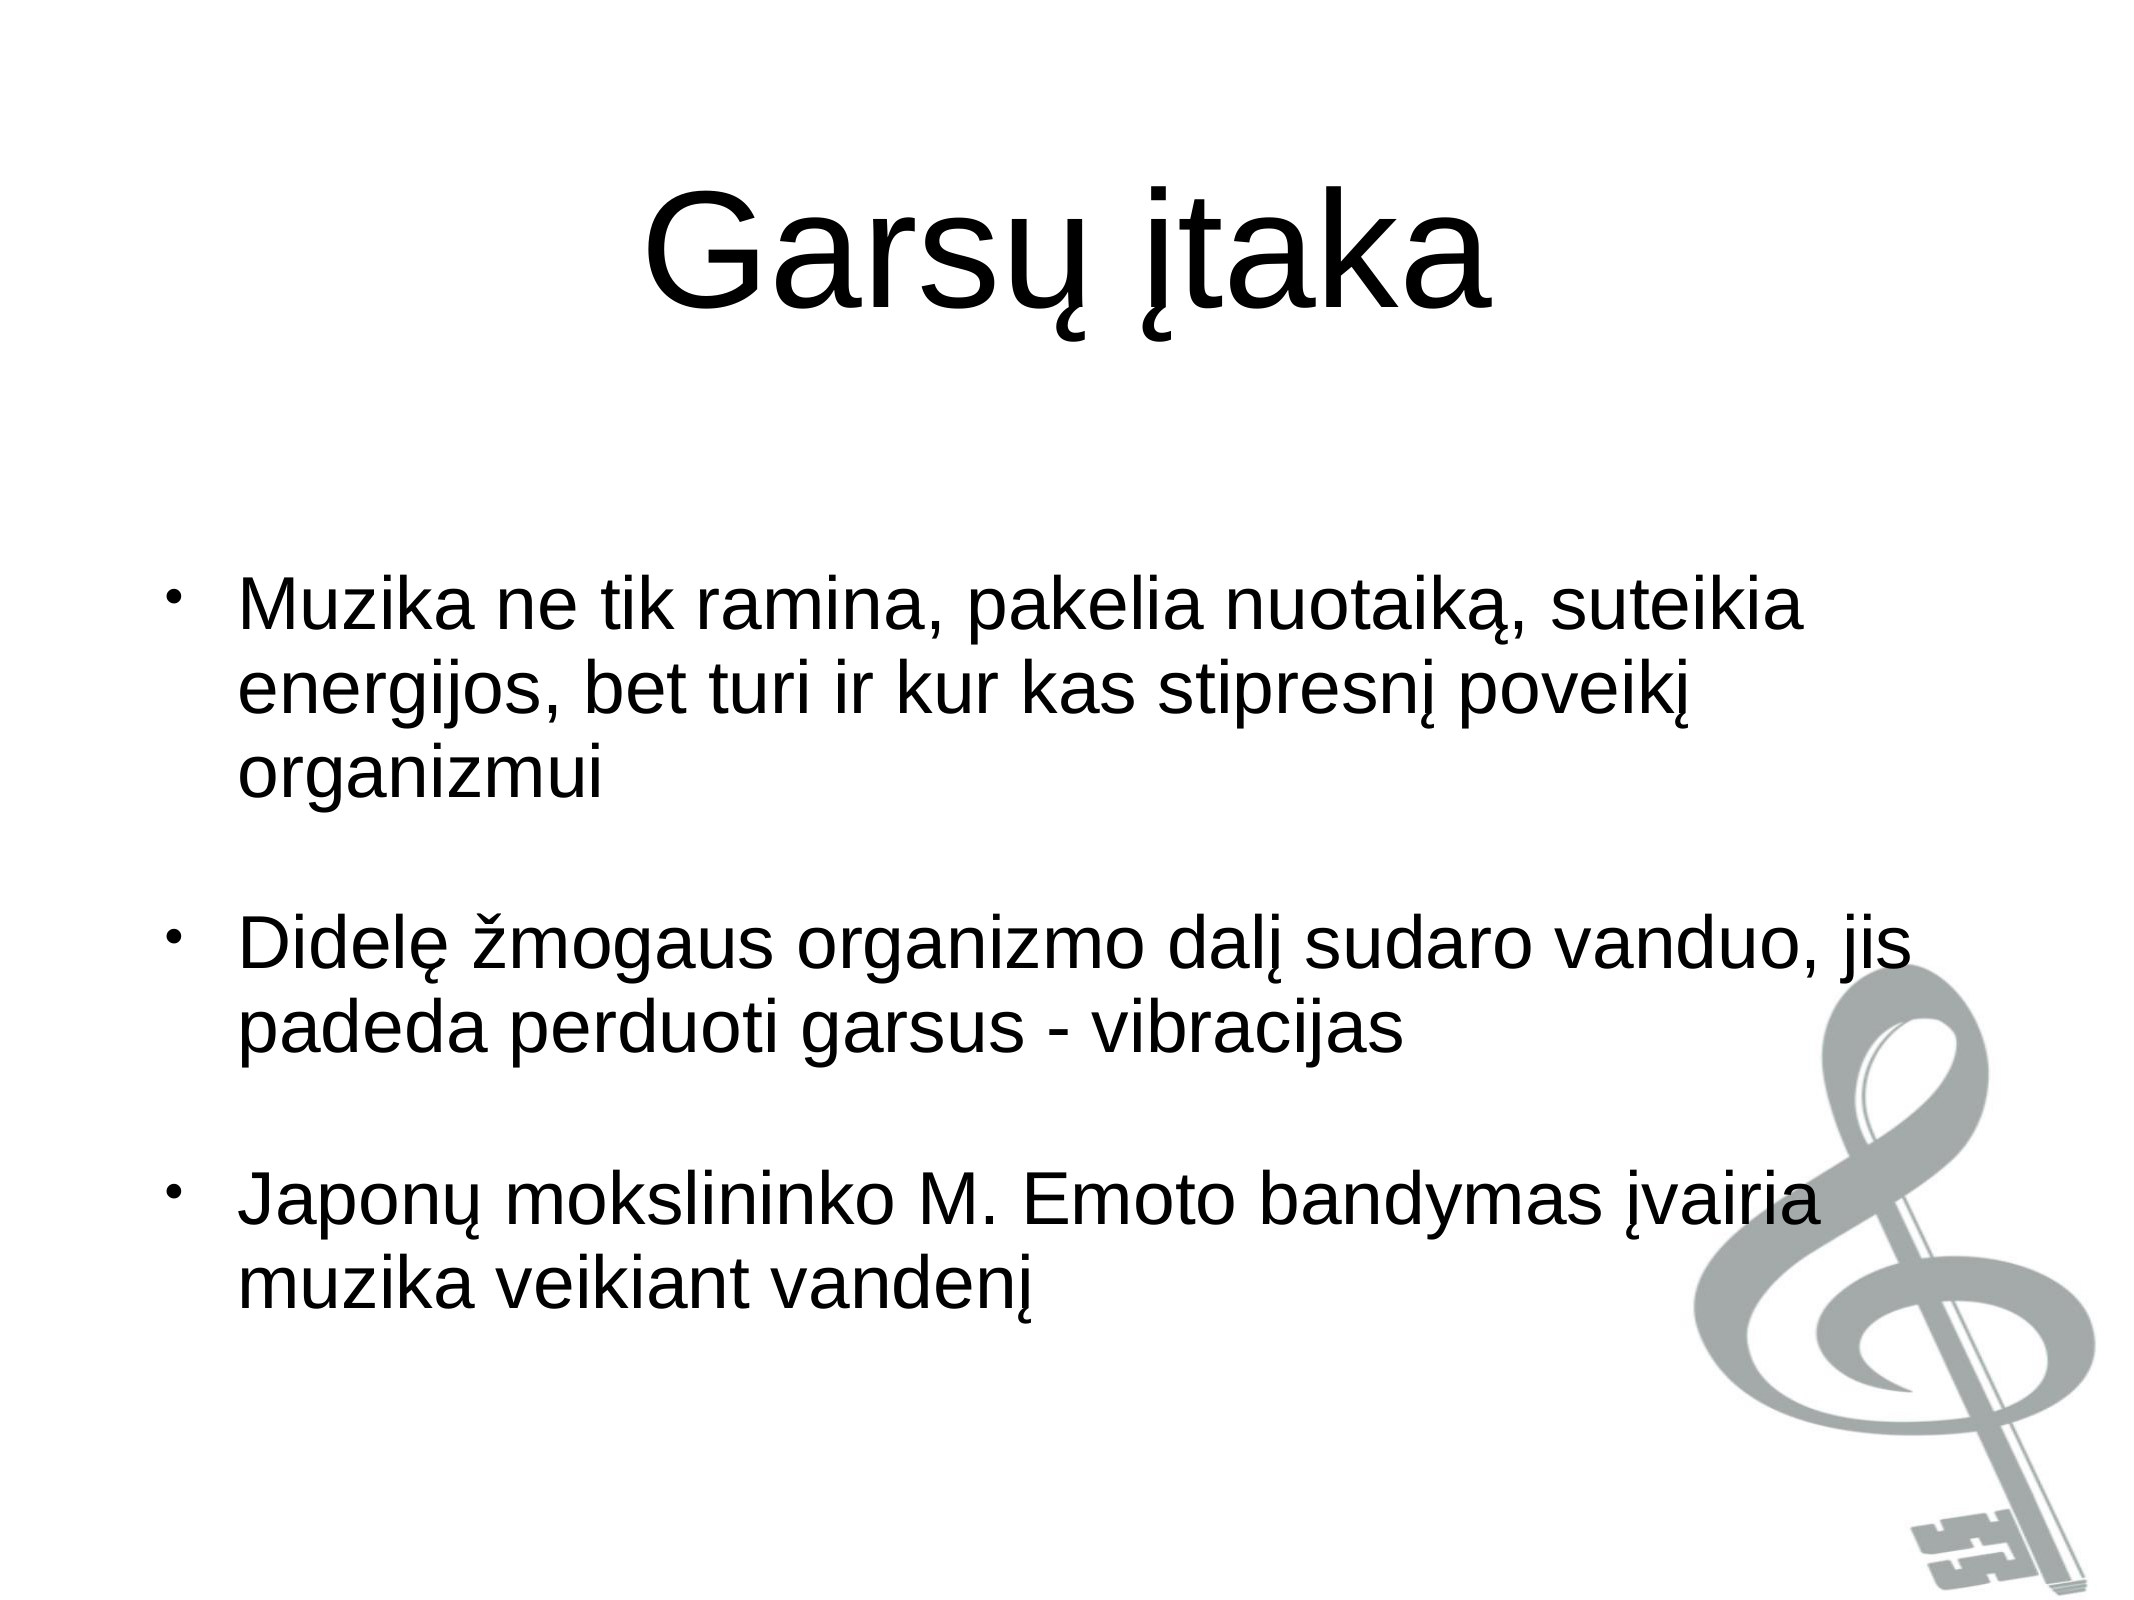

Garsų įtaka
Muzika ne tik ramina, pakelia nuotaiką, suteikia energijos, bet turi ir kur kas stipresnį poveikį organizmui
Didelę žmogaus organizmo dalį sudaro vanduo, jis padeda perduoti garsus - vibracijas
Japonų mokslininko M. Emoto bandymas įvairia muzika veikiant vandenį